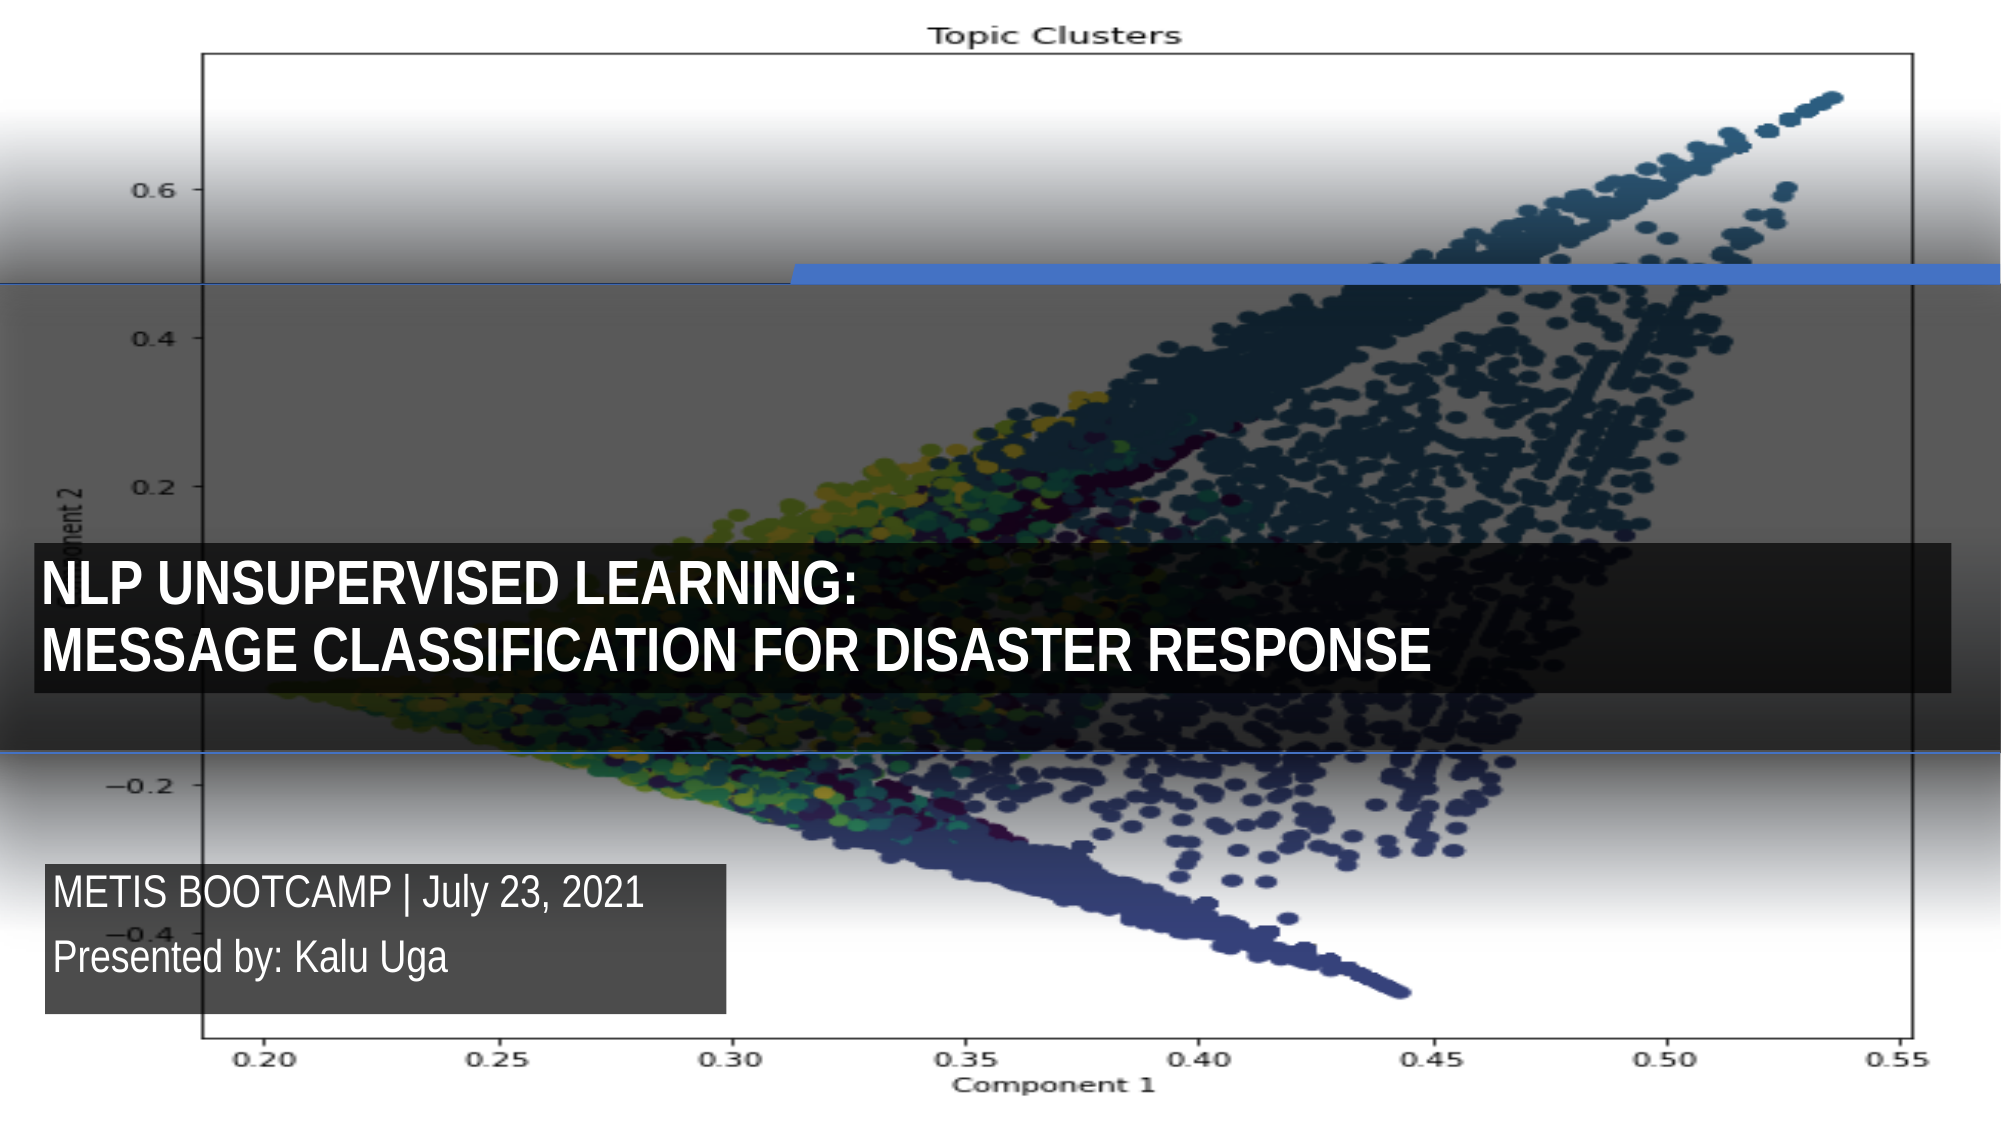

# NLP unsupervised learning:
Message classification for disaster response
METIS BOOTCAMP | July 23, 2021
Presented by: Kalu Uga